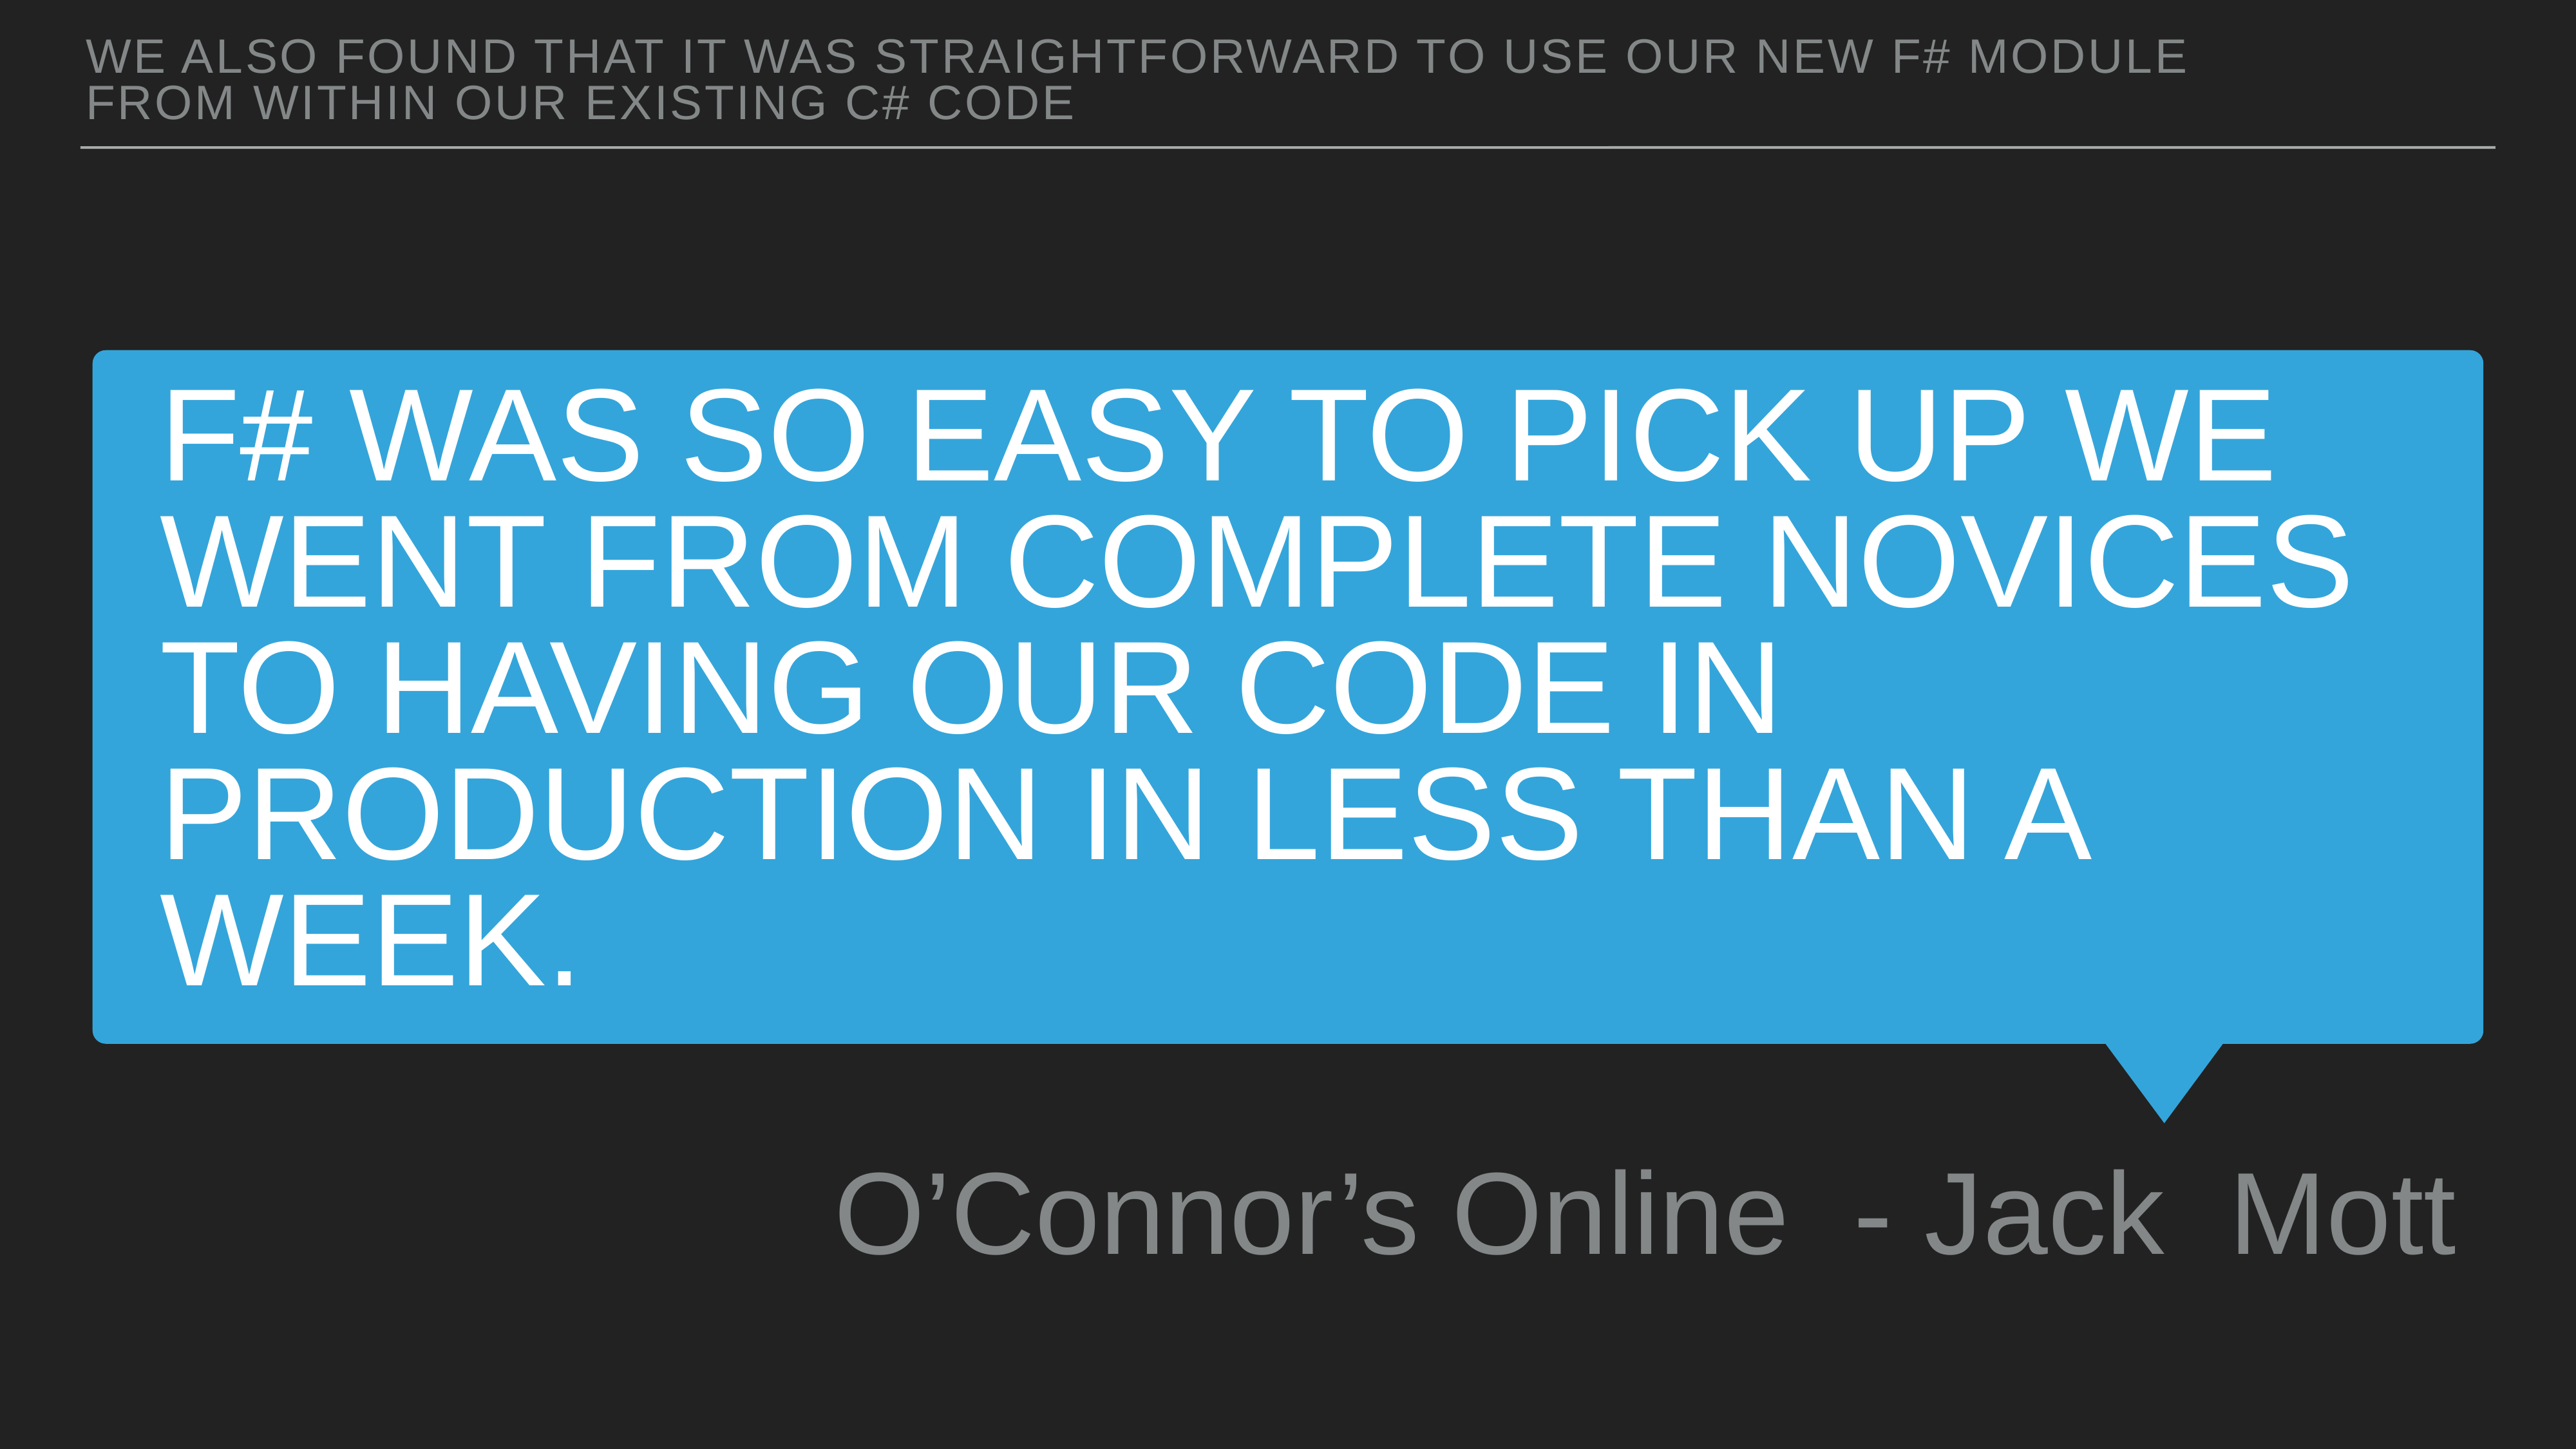

We also found that it was straightforward to use our new F# module from within our existing C# code
F# was so easy to pick up we went from complete novices to having our code in production in less than a week.
O’Connor’s Online  - Jack  Mott